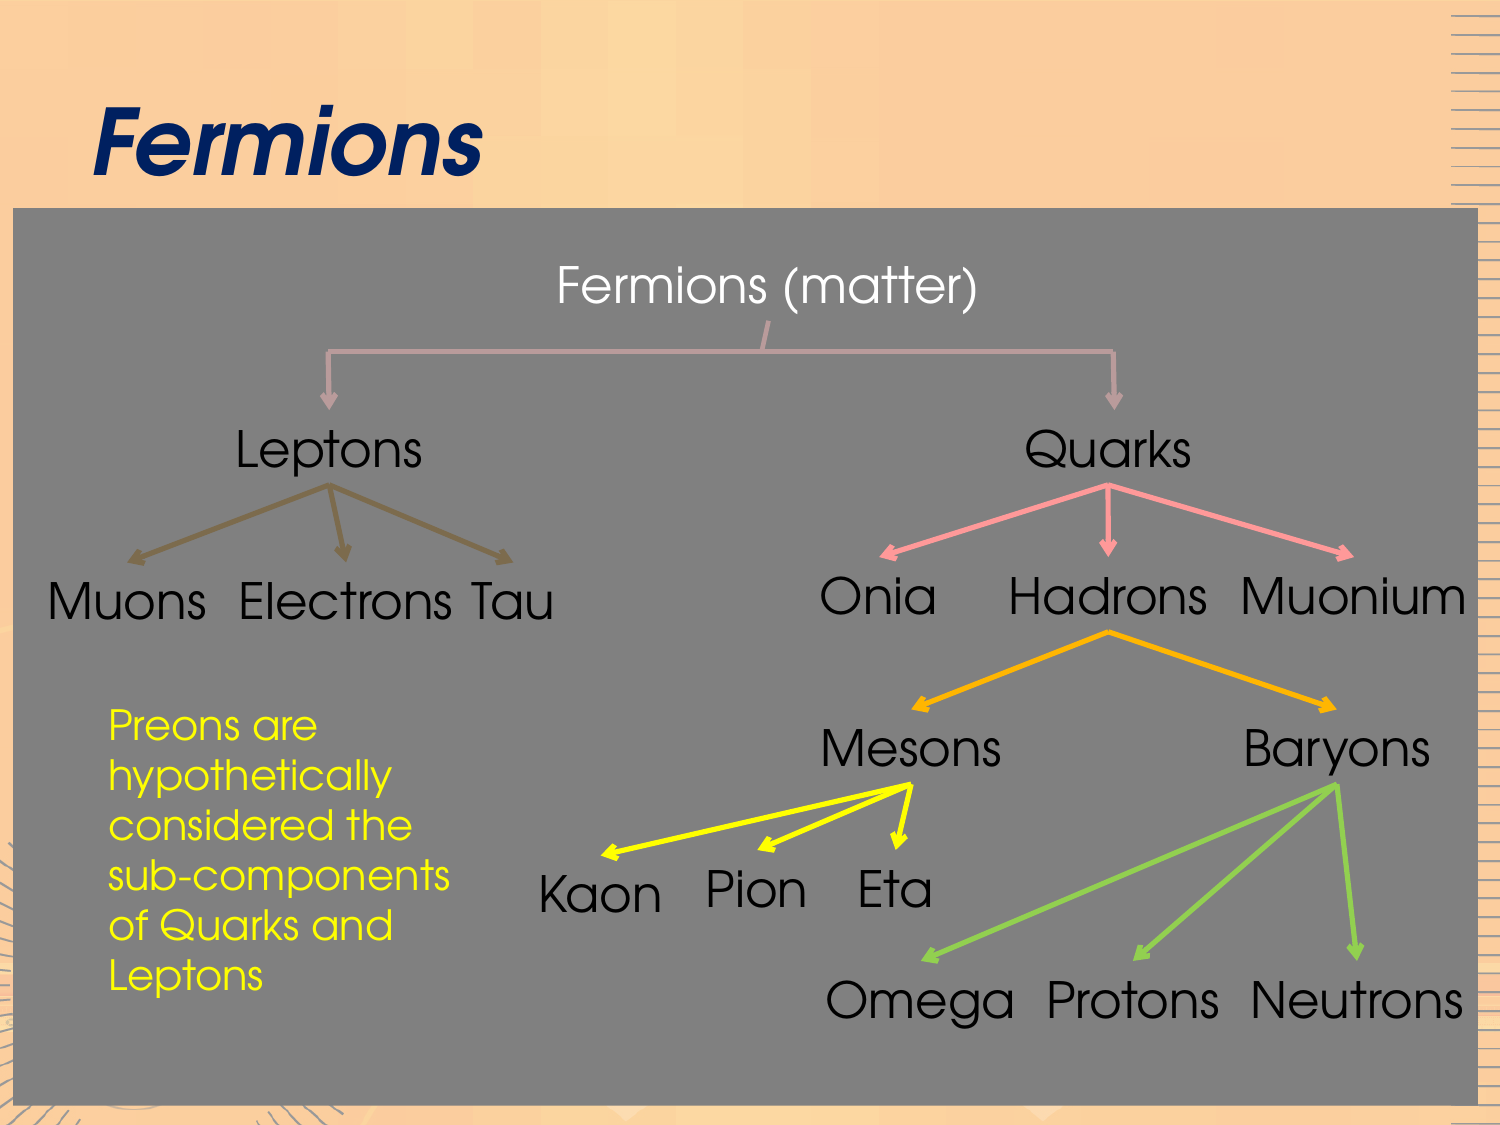

# Fermions

Fermions (matter)
Leptons
Quarks
Onia
Hadrons
Muonium
Muons
Electrons
Tau
Preons are hypothetically considered the sub-components of Quarks and Leptons
Mesons
Baryons
Pion
Eta
Kaon
Omega
Protons
Neutrons